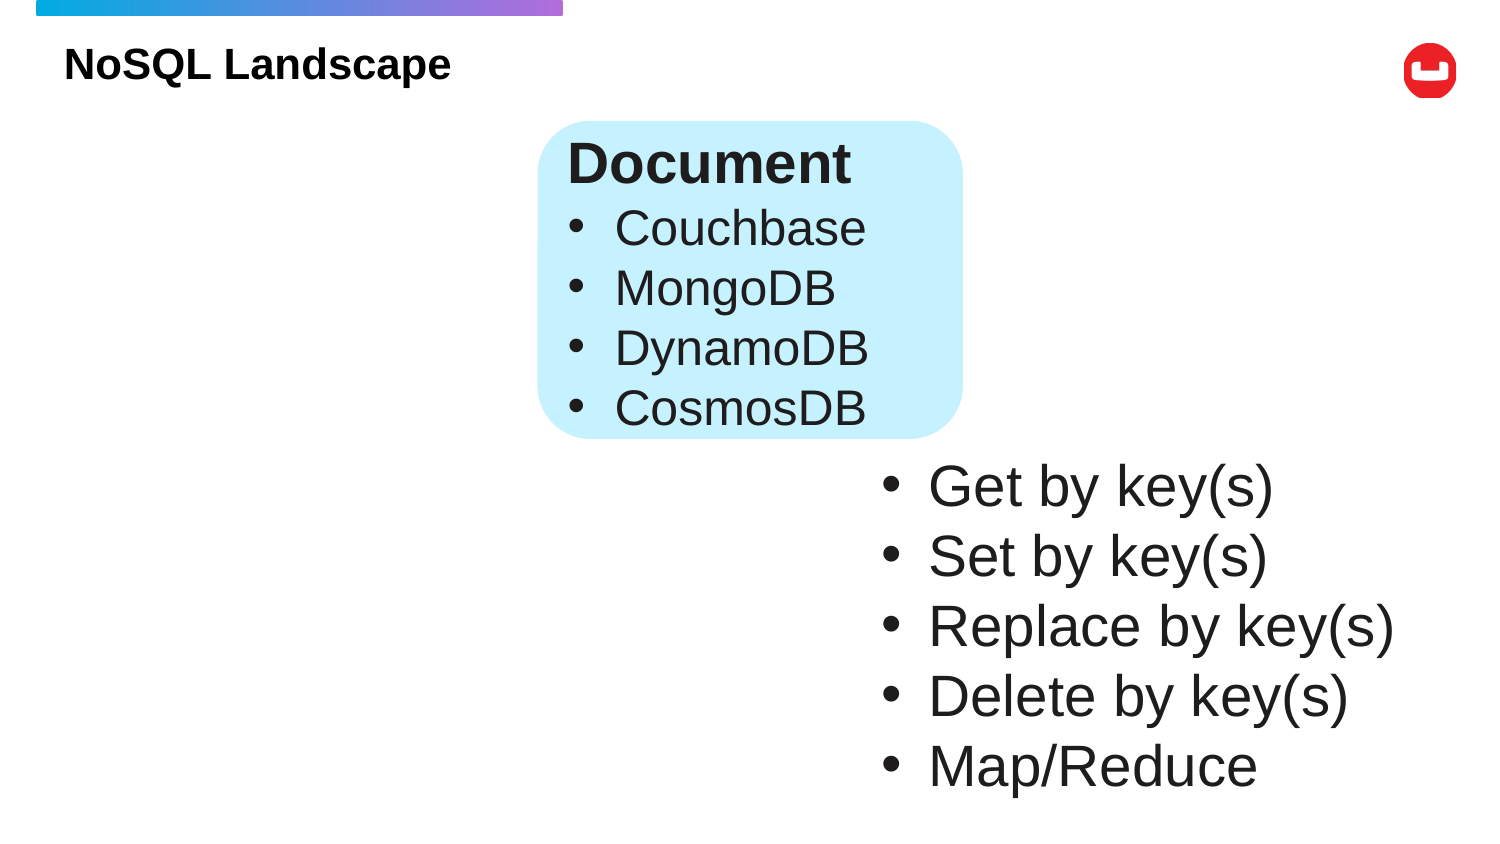

# NoSQL Landscape
Document
Couchbase
MongoDB
DynamoDB
CosmosDB
Get by key(s)
Set by key(s)
Replace by key(s)
Delete by key(s)
Map/Reduce